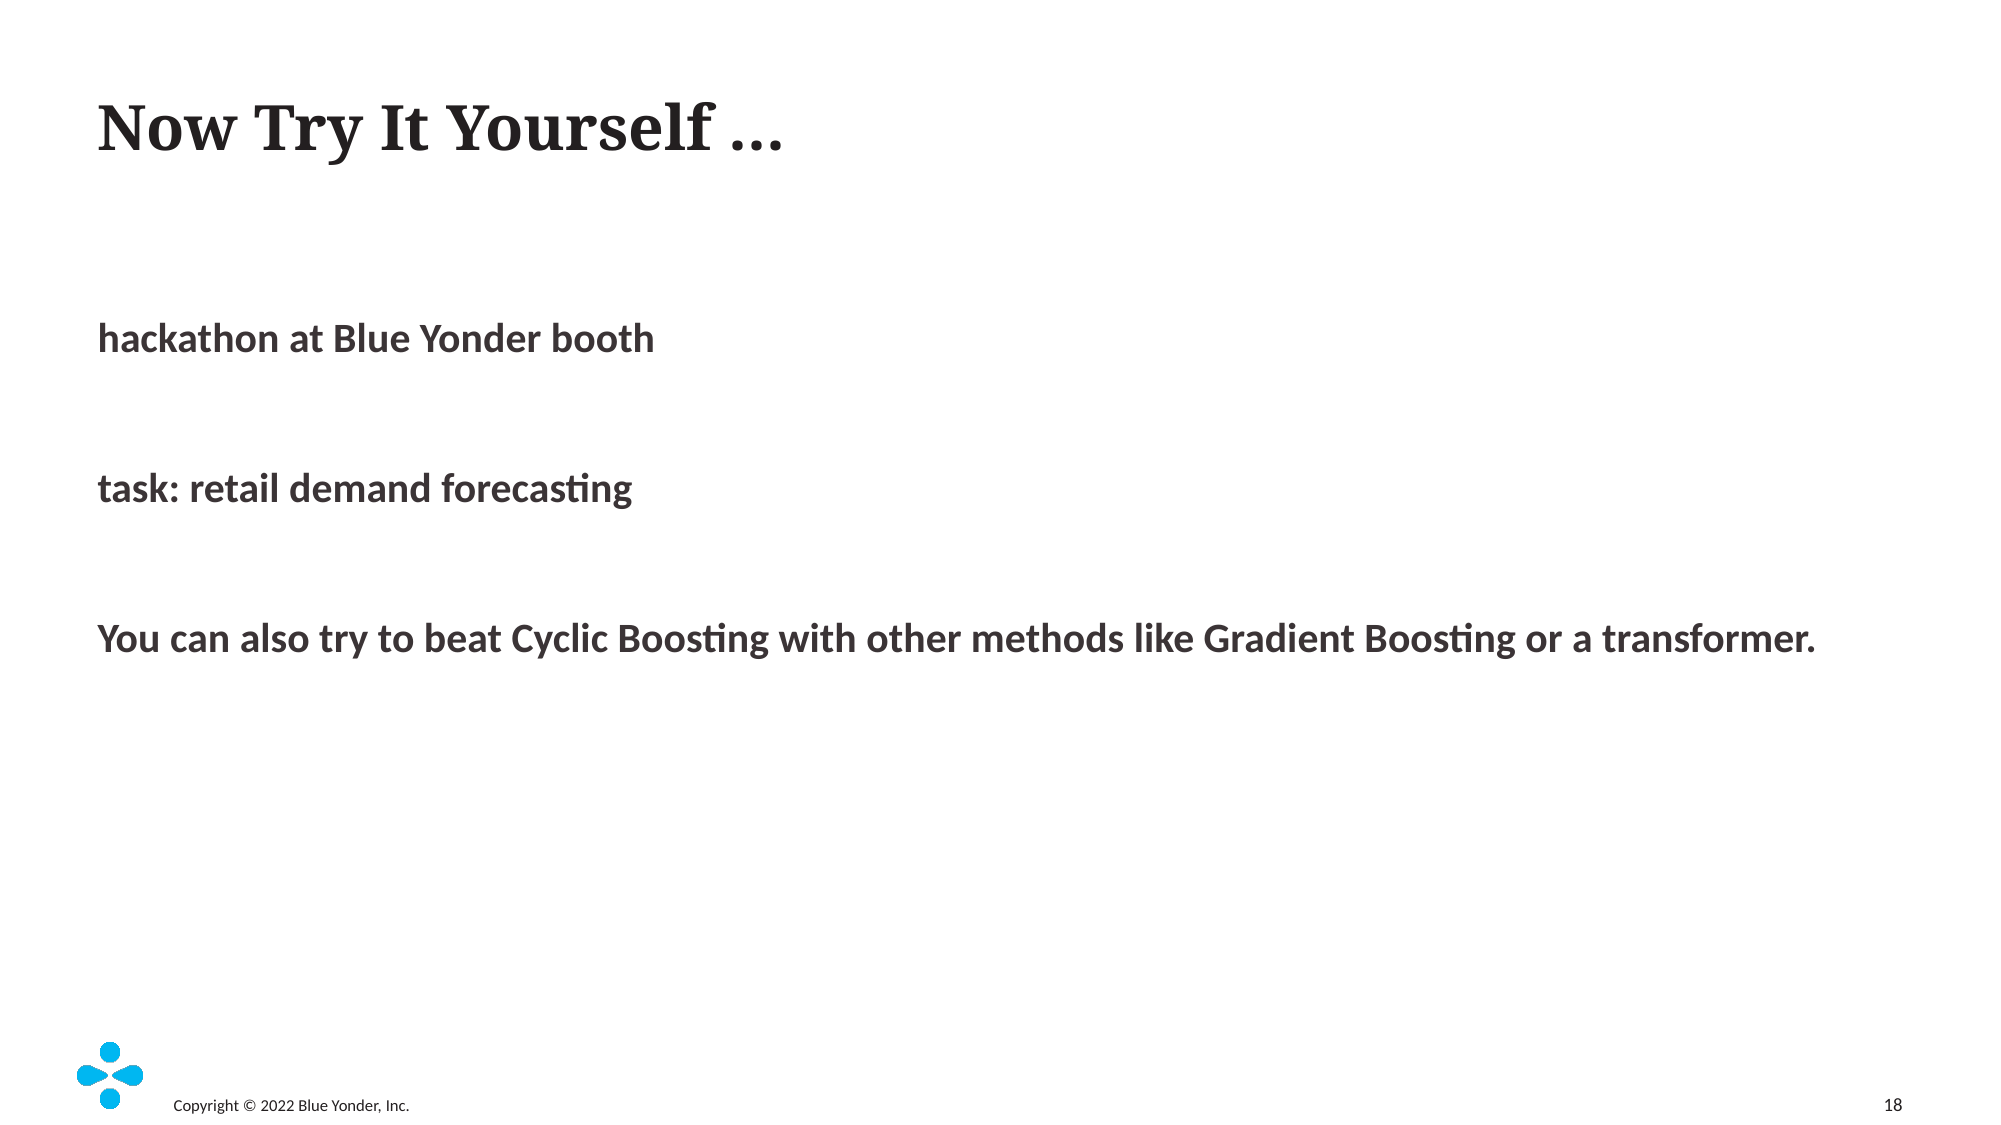

# Now Try It Yourself …
hackathon at Blue Yonder booth

task: retail demand forecasting

You can also try to beat Cyclic Boosting with other methods like Gradient Boosting or a transformer.
18